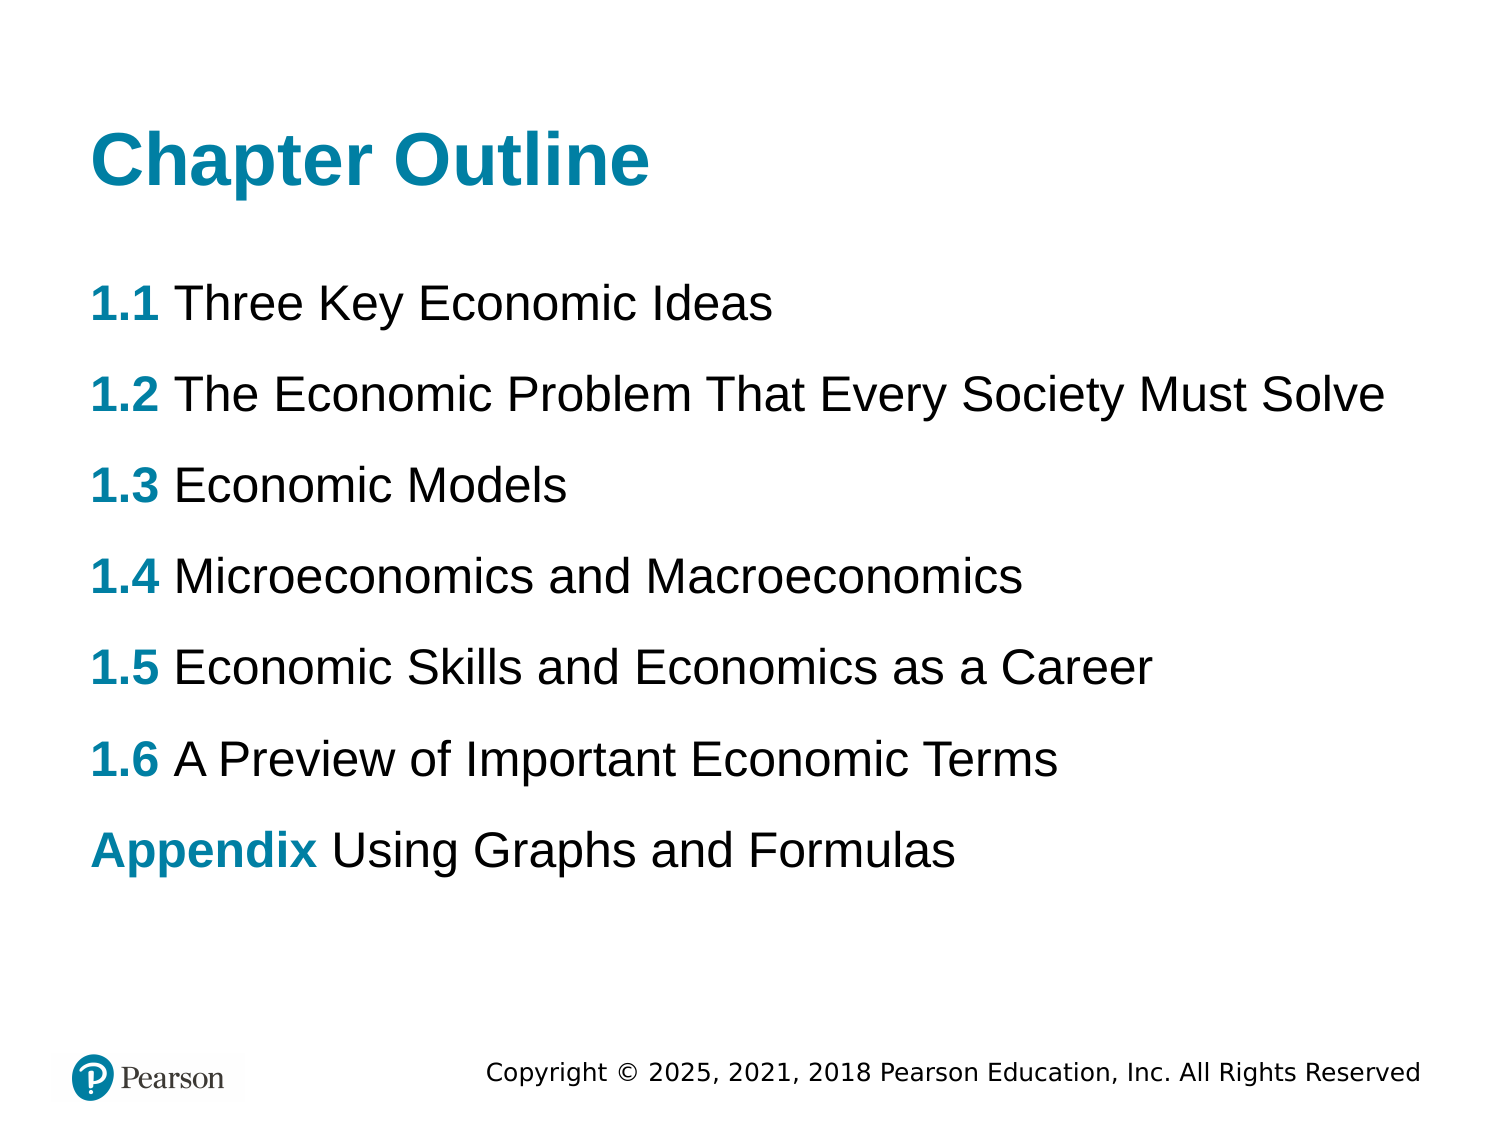

# Chapter Outline
1.1 Three Key Economic Ideas
1.2 The Economic Problem That Every Society Must Solve
1.3 Economic Models
1.4 Microeconomics and Macroeconomics
1.5 Economic Skills and Economics as a Career
1.6 A Preview of Important Economic Terms
Appendix Using Graphs and Formulas